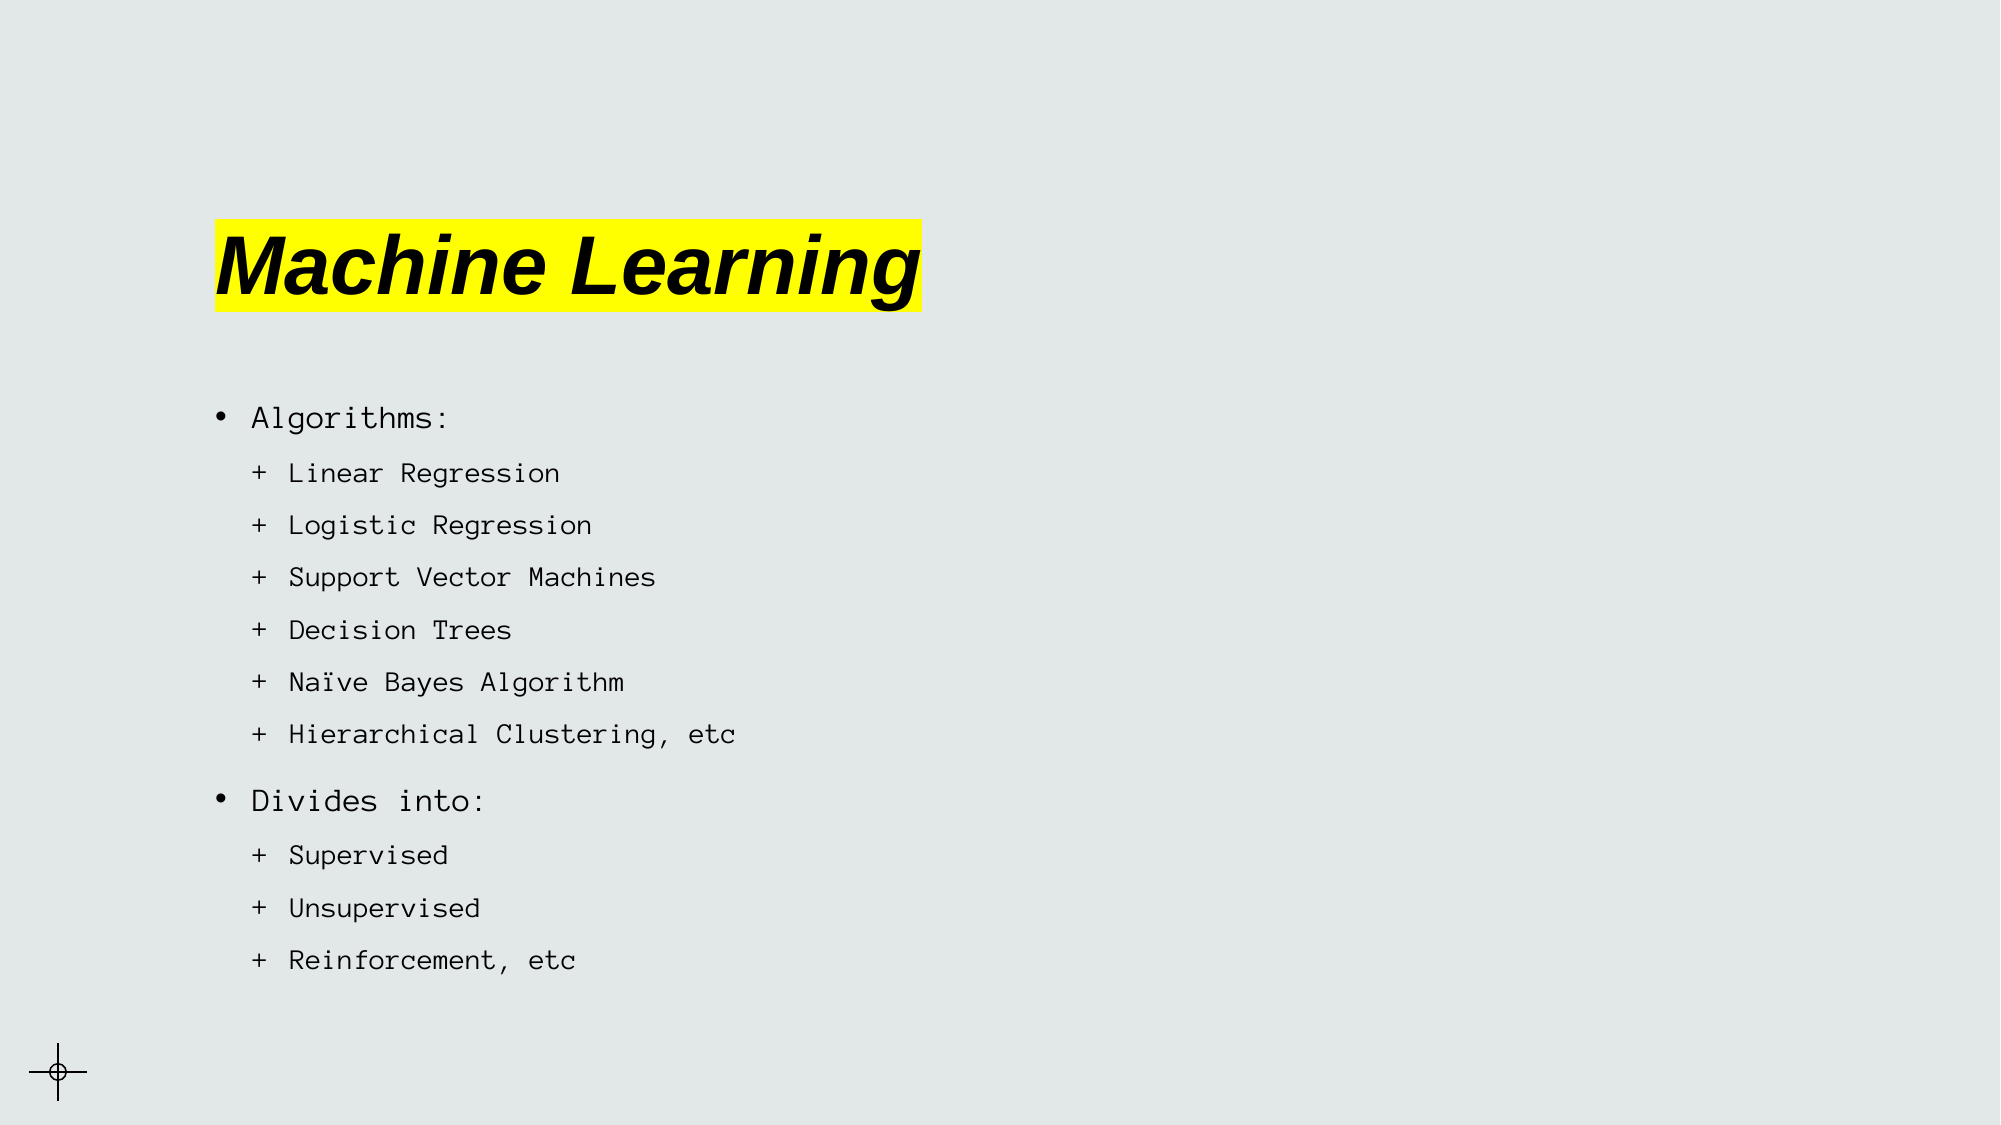

# Machine Learning
Algorithms:
Linear Regression
Logistic Regression
Support Vector Machines
Decision Trees
Naïve Bayes Algorithm
Hierarchical Clustering, etc
Divides into:
Supervised
Unsupervised
Reinforcement, etc